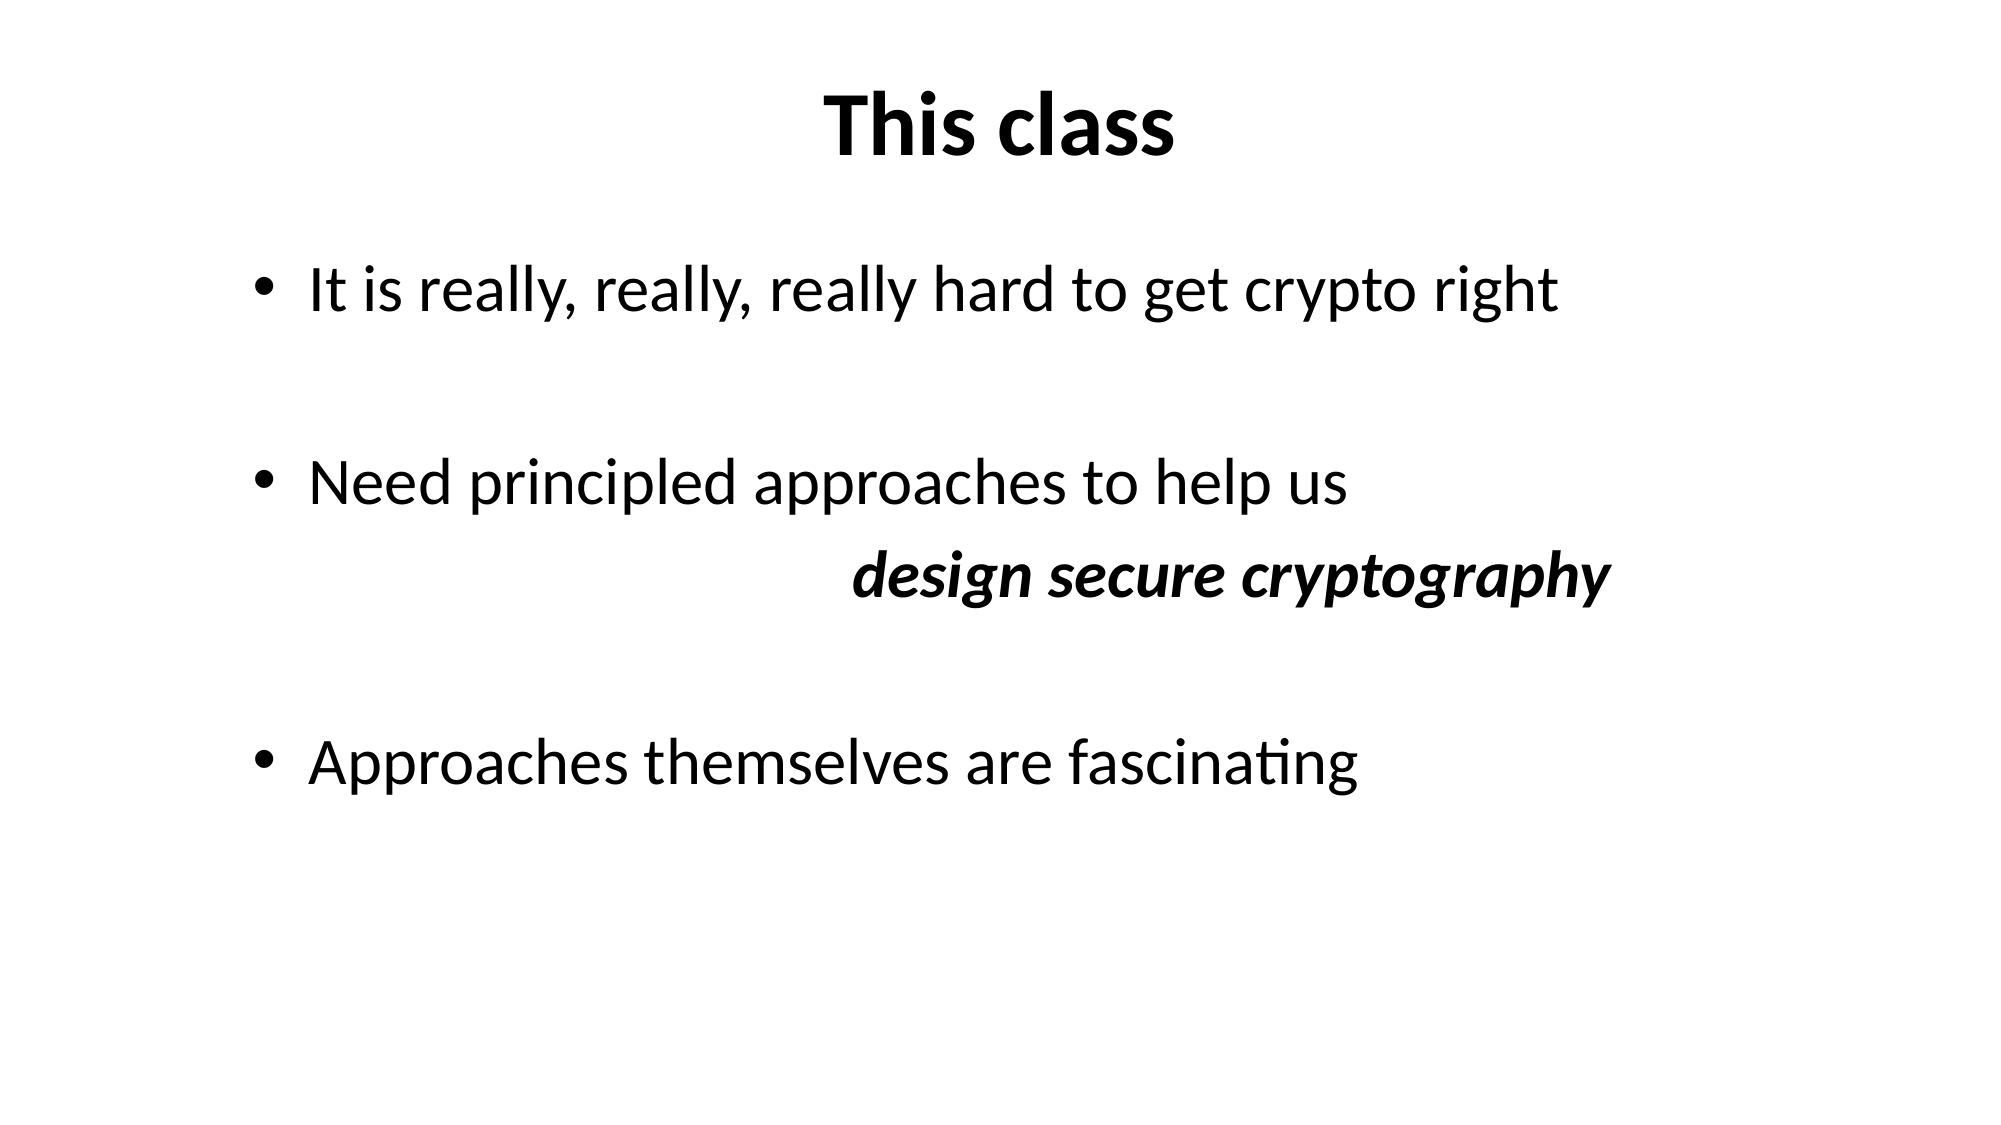

This class
It is really, really, really hard to get crypto right

Need principled approaches to help us
				design secure cryptography

Approaches themselves are fascinating